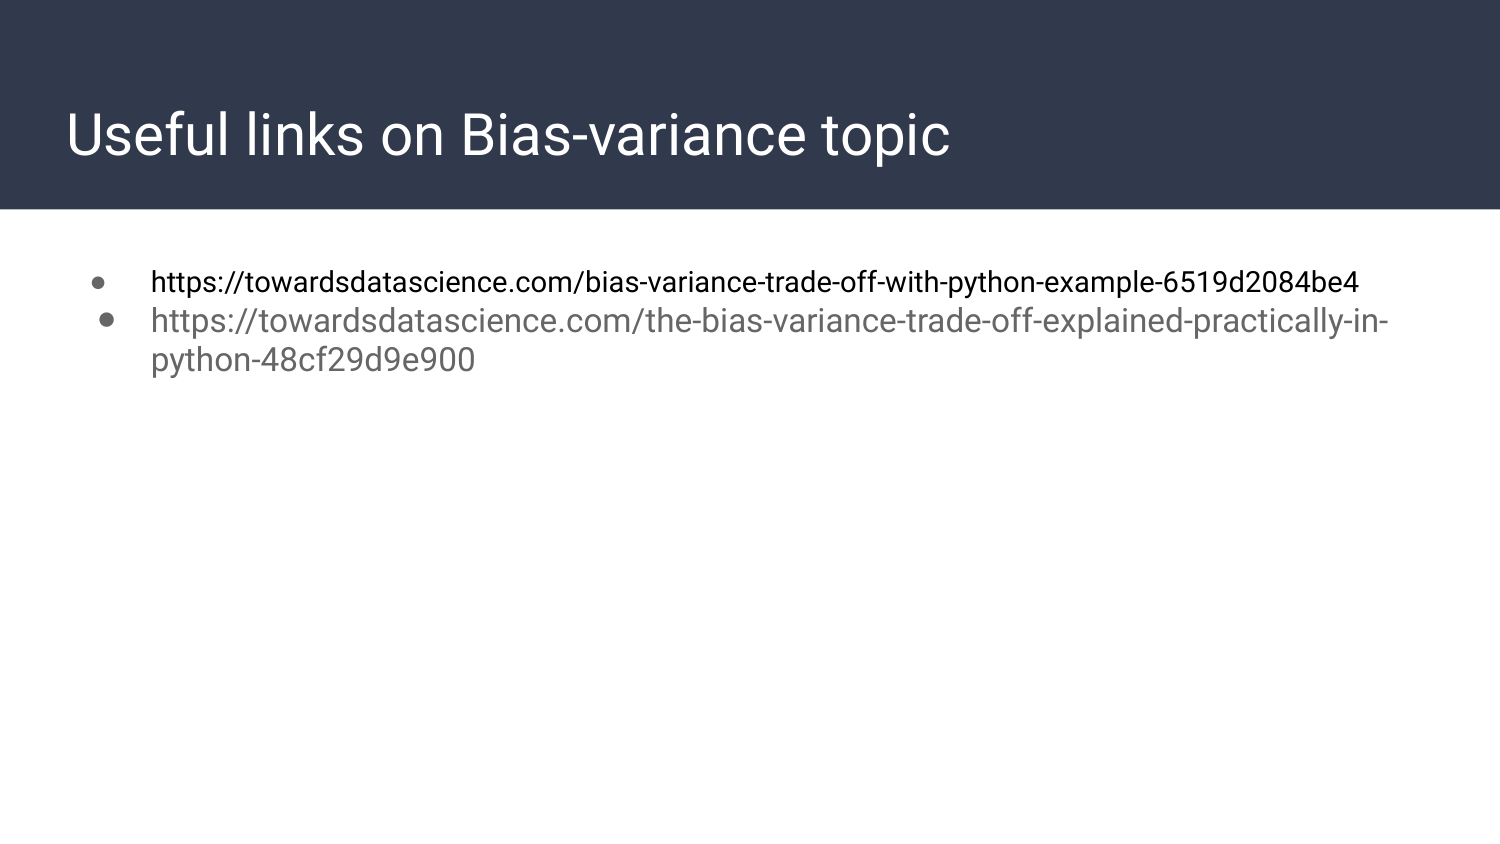

# Useful links on Bias-variance topic
https://towardsdatascience.com/bias-variance-trade-off-with-python-example-6519d2084be4
https://towardsdatascience.com/the-bias-variance-trade-off-explained-practically-in-python-48cf29d9e900